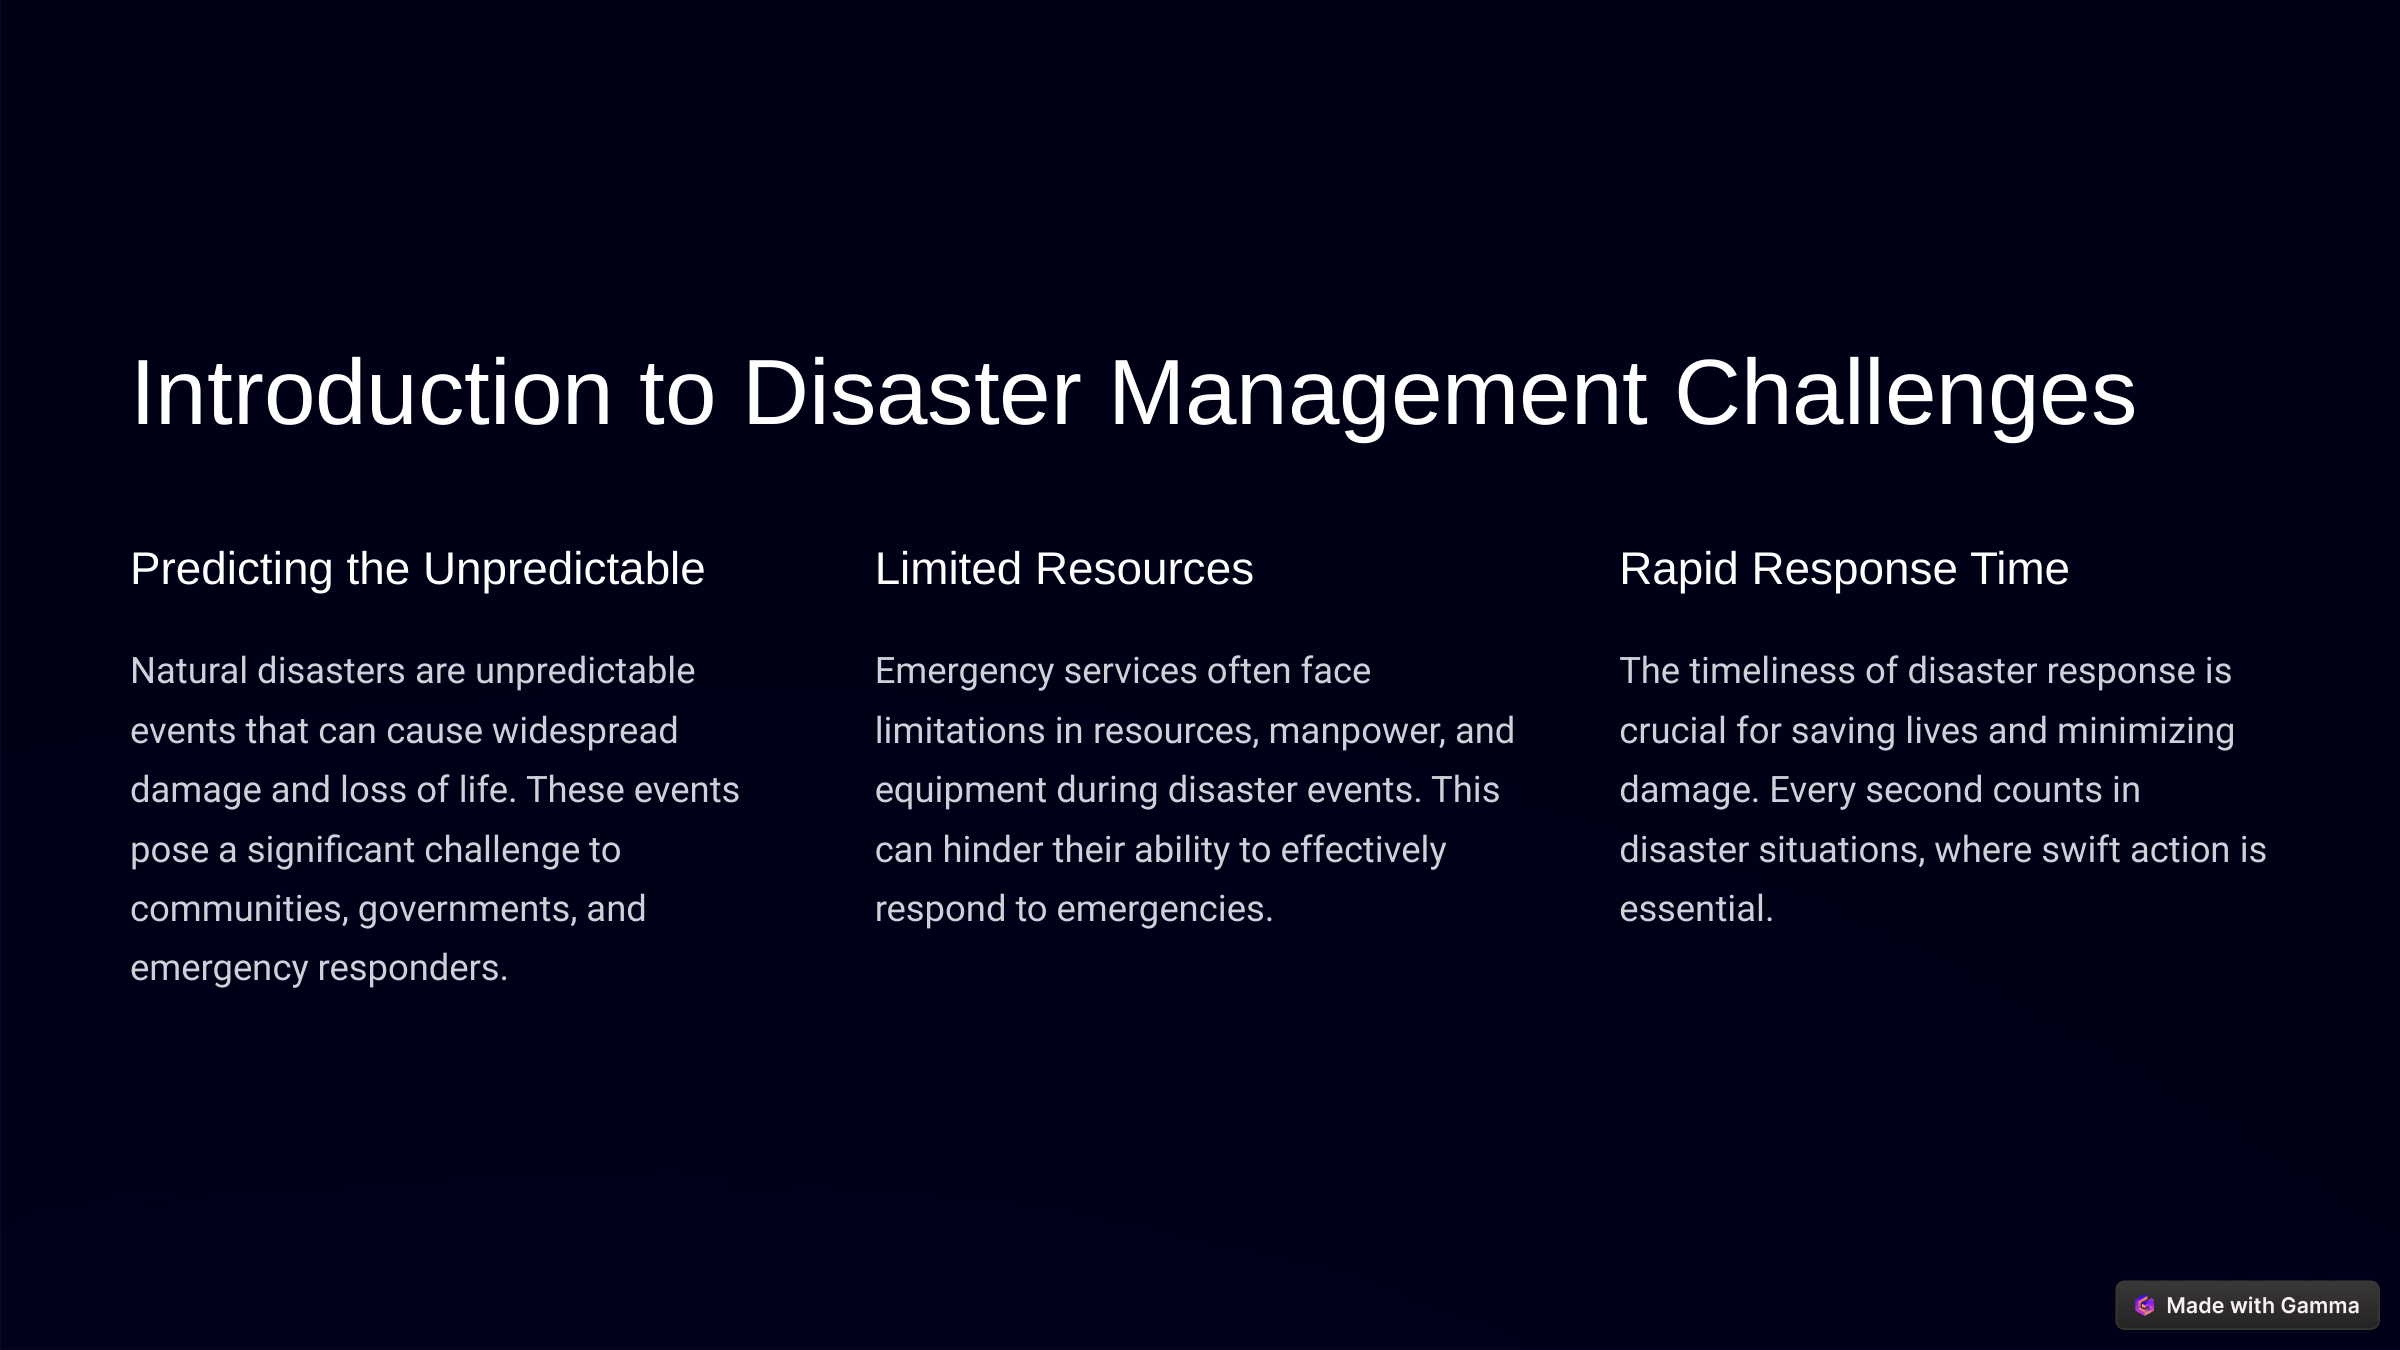

Introduction to Disaster Management Challenges
Predicting the Unpredictable
Limited Resources
Rapid Response Time
Natural disasters are unpredictable events that can cause widespread damage and loss of life. These events pose a significant challenge to communities, governments, and emergency responders.
Emergency services often face limitations in resources, manpower, and equipment during disaster events. This can hinder their ability to effectively respond to emergencies.
The timeliness of disaster response is crucial for saving lives and minimizing damage. Every second counts in disaster situations, where swift action is essential.